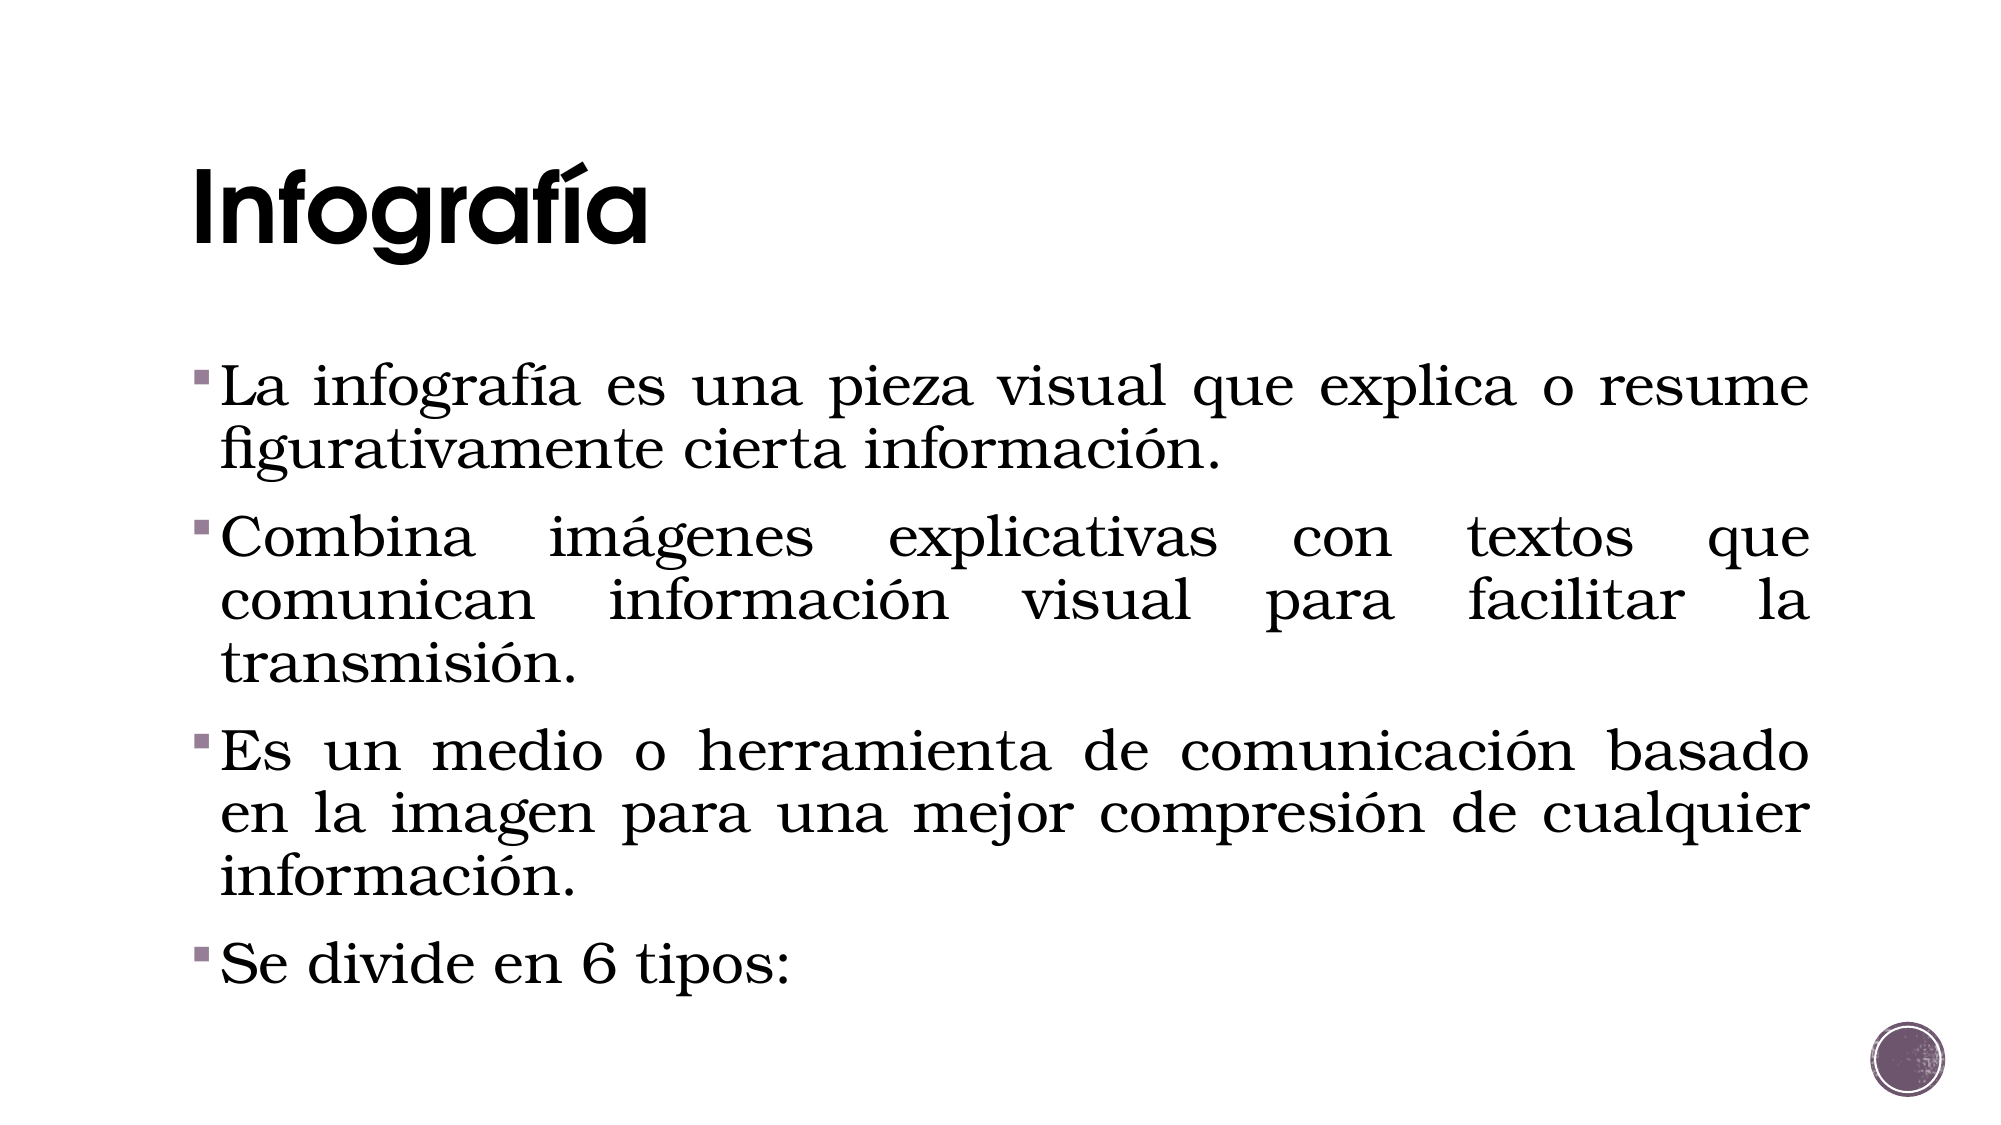

# Infografía
La infografía es una pieza visual que explica o resume figurativamente cierta información.
Combina imágenes explicativas con textos que comunican información visual para facilitar la transmisión.
Es un medio o herramienta de comunicación basado en la imagen para una mejor compresión de cualquier información.
Se divide en 6 tipos: